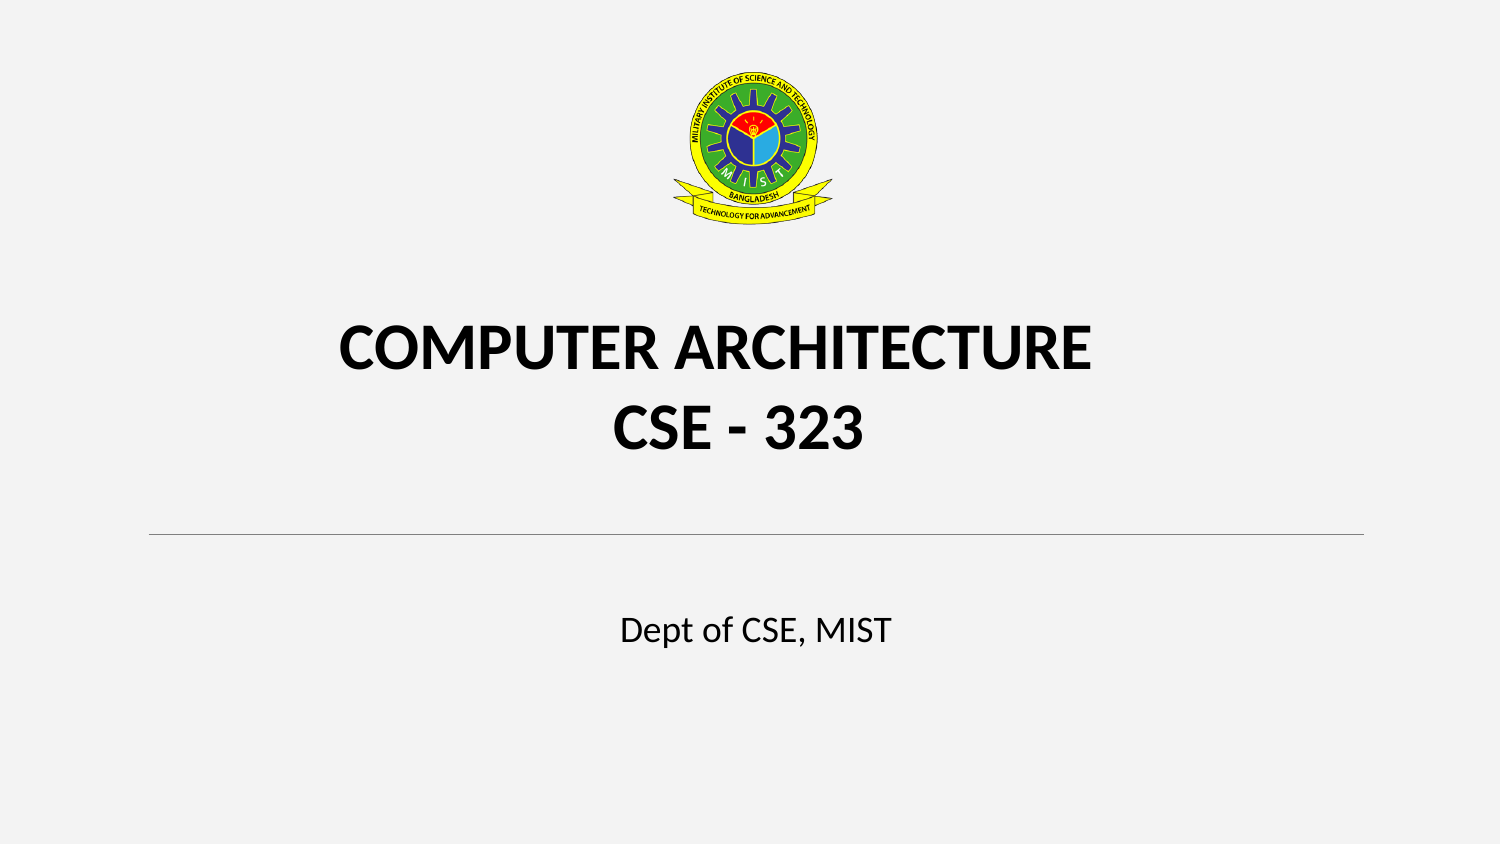

# COMPUTER ARCHITECTURE    CSE - 323
Dept of CSE, MIST